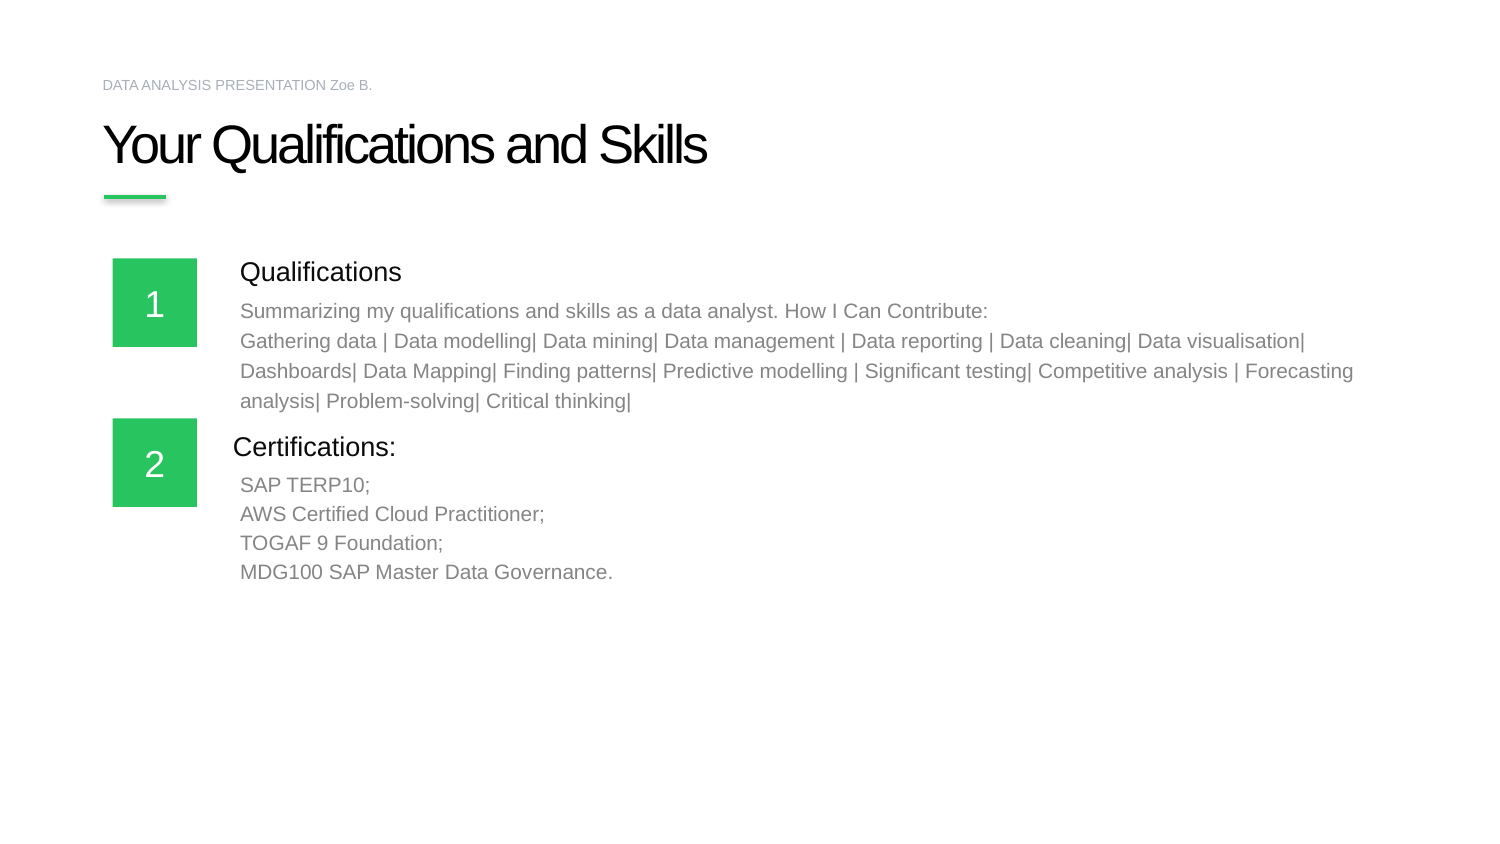

DATA ANALYSIS PRESENTATION Zoe B.
# Your Qualifications and Skills​
Qualifications
1
Summarizing my qualifications and skills as a data analyst.​ How I Can Contribute:
Gathering data | Data modelling| Data mining| Data management | Data reporting | Data cleaning| Data visualisation| Dashboards| Data Mapping| Finding patterns| Predictive modelling | Significant testing| Competitive analysis | Forecasting analysis| Problem-solving| Critical thinking|
2
Certifications:
SAP TERP10;
AWS Certified Cloud Practitioner;
TOGAF 9 Foundation;
MDG100 SAP Master Data Governance.